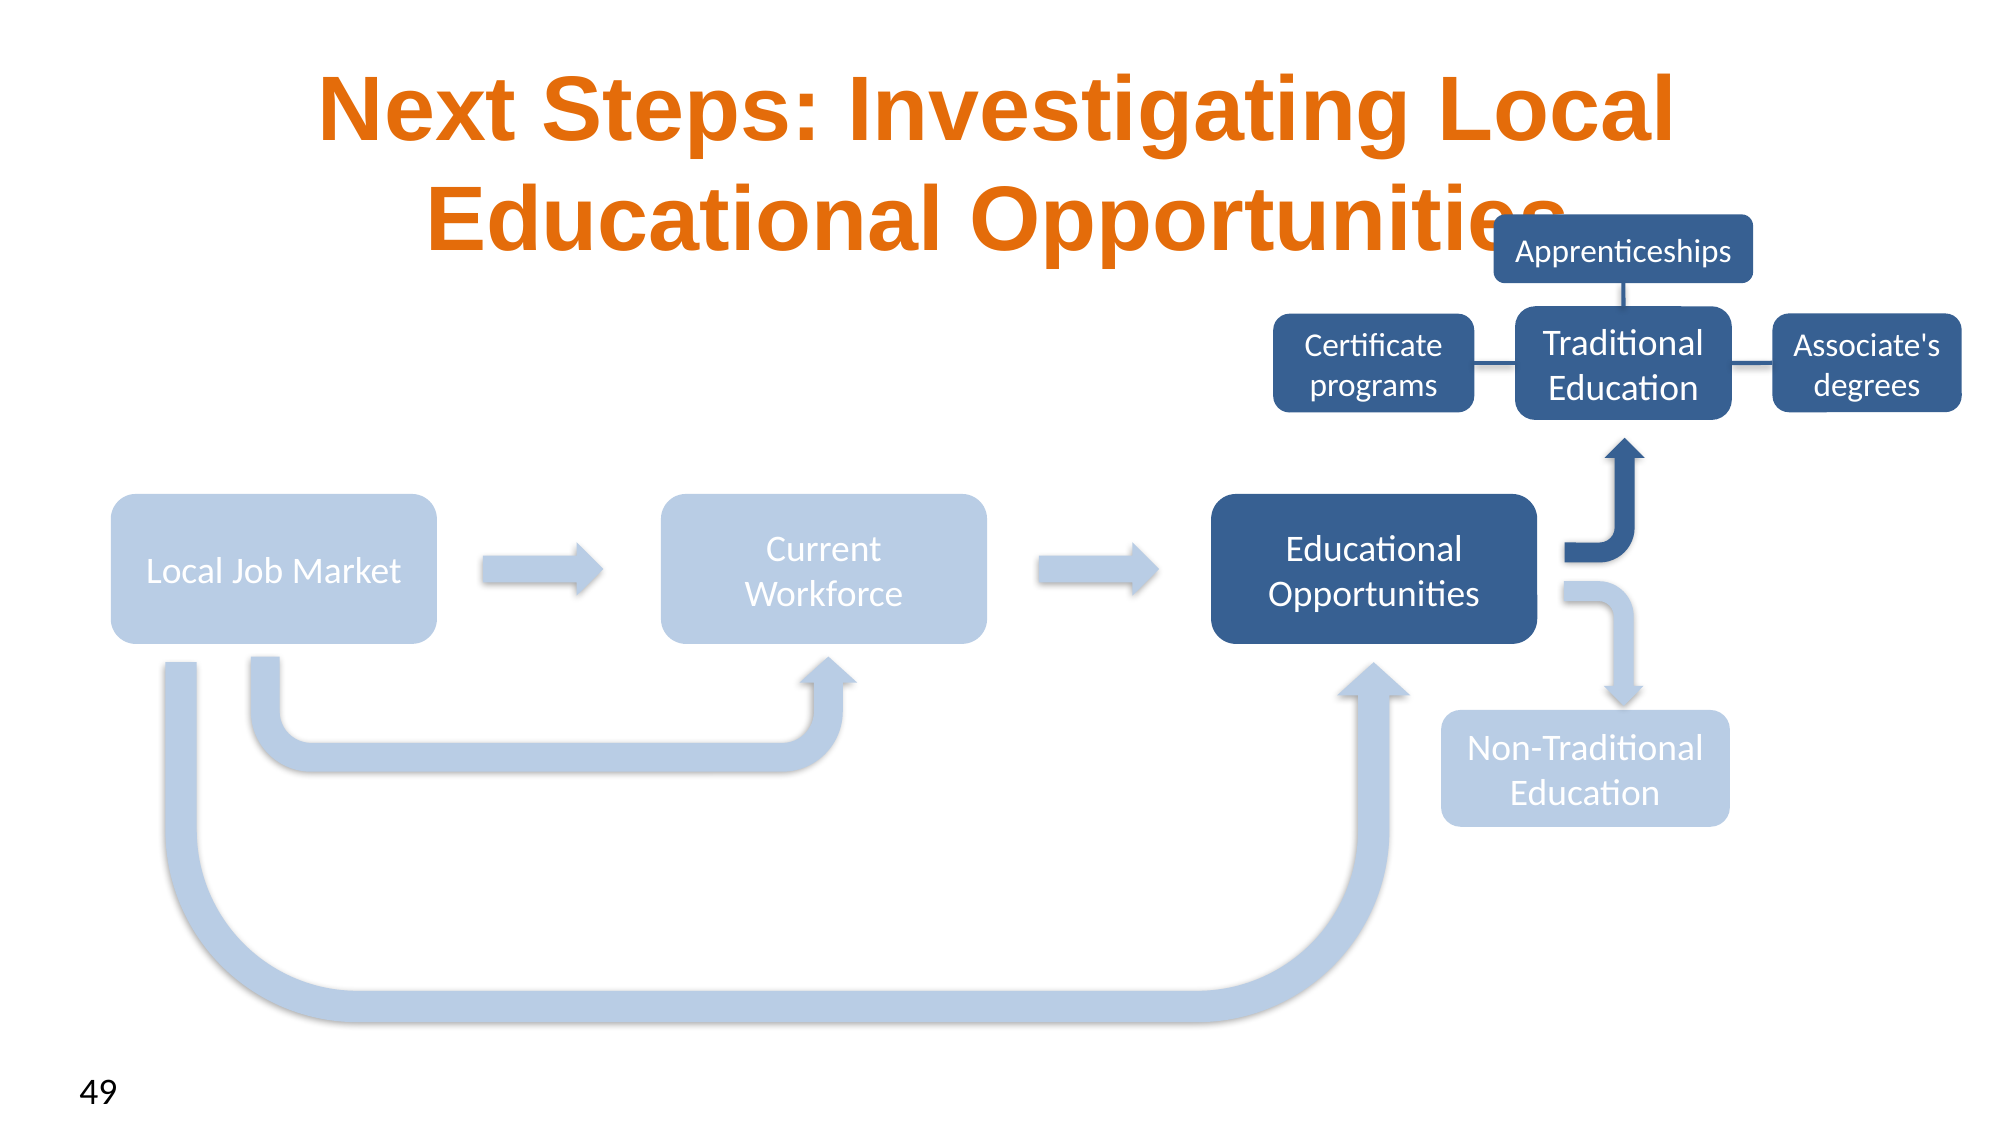

# Next Steps: Investigating Local Educational Opportunities
Apprenticeships
Traditional Education
Associate's degrees
Certificate programs

Local Job Market
Current Workforce
Educational Opportunities

Non-Traditional Education

Non-Traditional Education
Massively open online courses
Coding bootcamps
Certifications
49